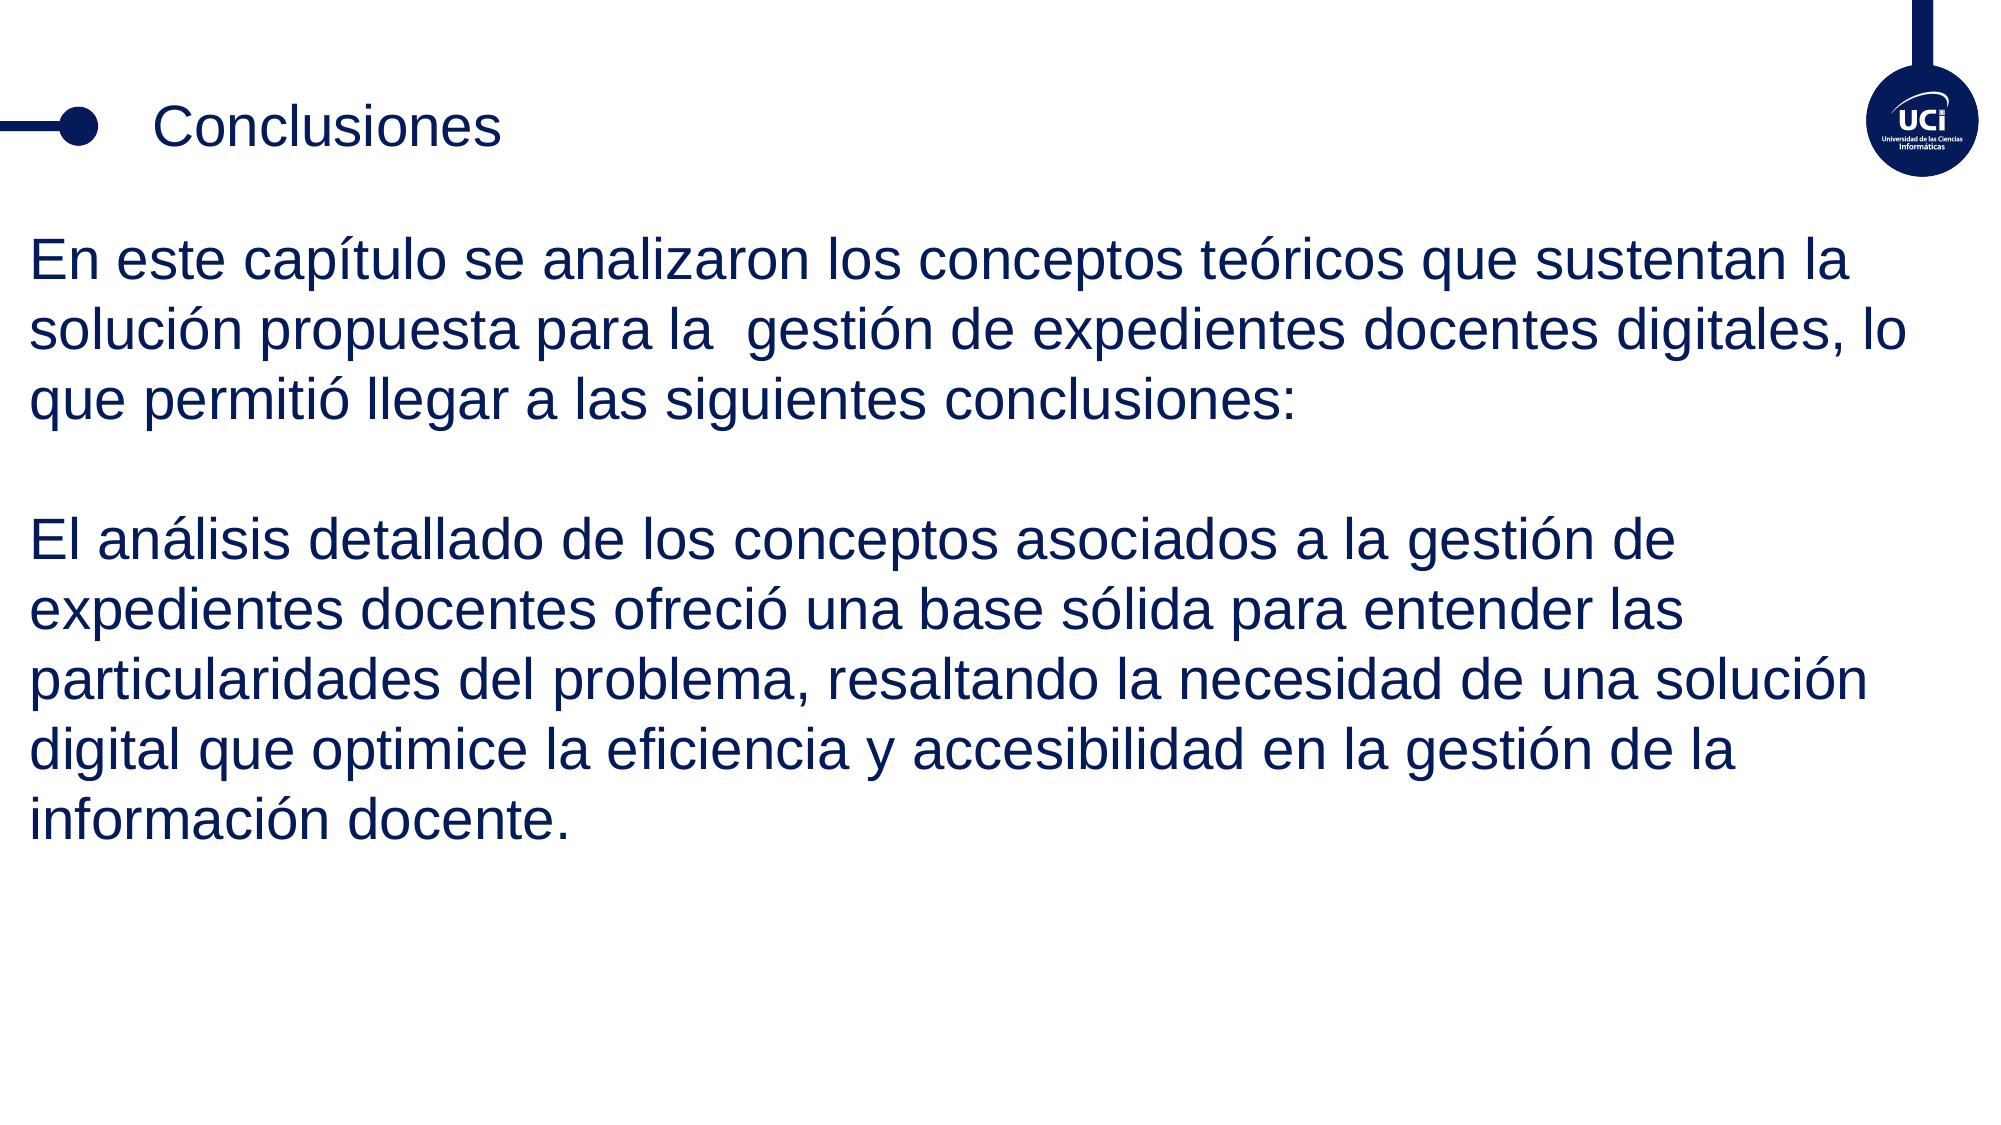

# Conclusiones
En este capítulo se analizaron los conceptos teóricos que sustentan la solución propuesta para la  gestión de expedientes docentes digitales, lo que permitió llegar a las siguientes conclusiones:

El análisis detallado de los conceptos asociados a la gestión de expedientes docentes ofreció una base sólida para entender las particularidades del problema, resaltando la necesidad de una solución digital que optimice la eficiencia y accesibilidad en la gestión de la información docente.